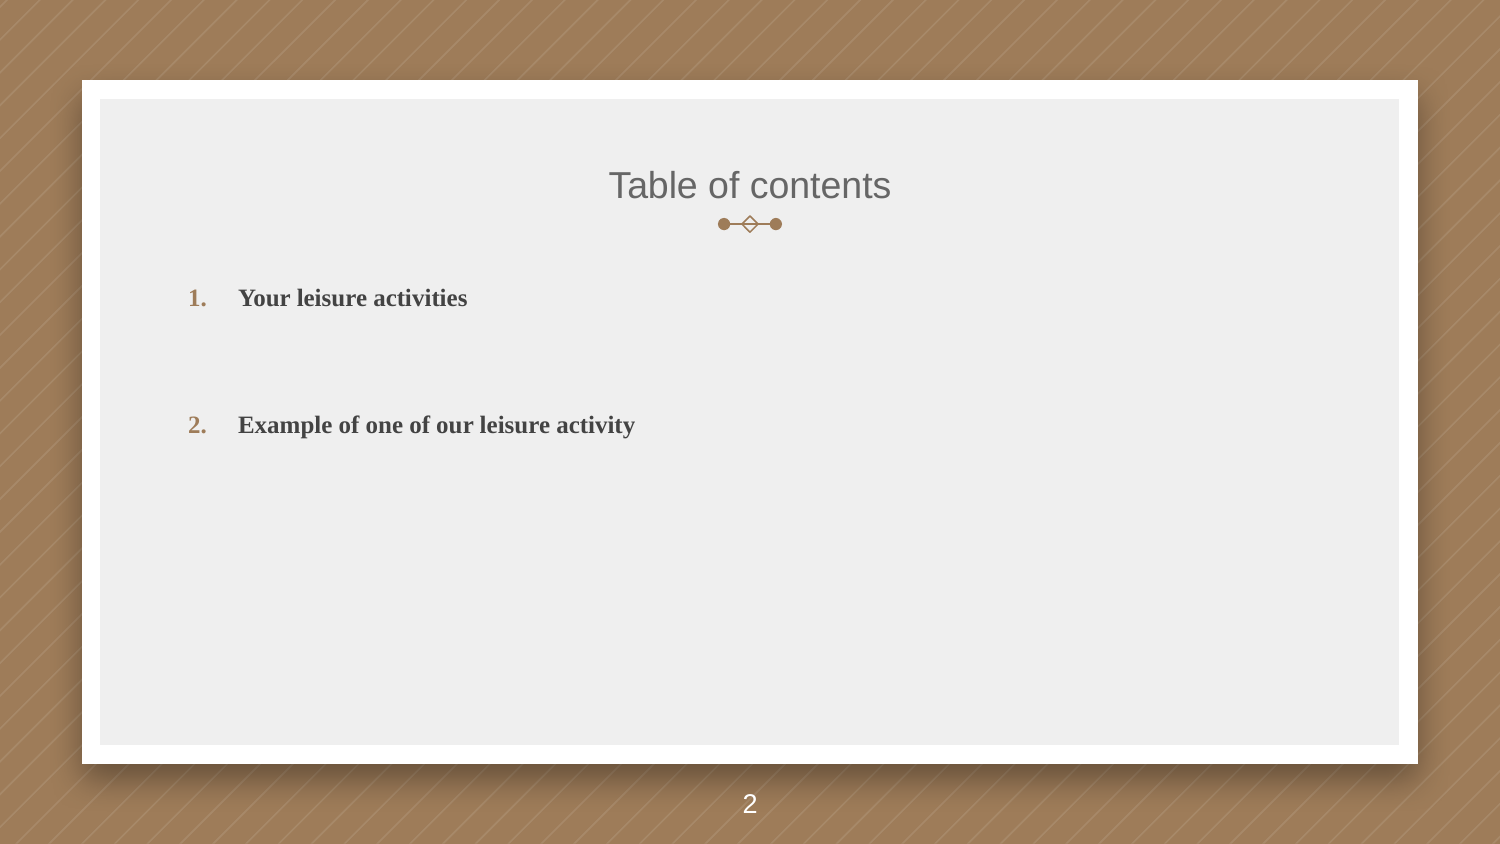

# Table of contents
Your leisure activities

Example of one of our leisure activity
2